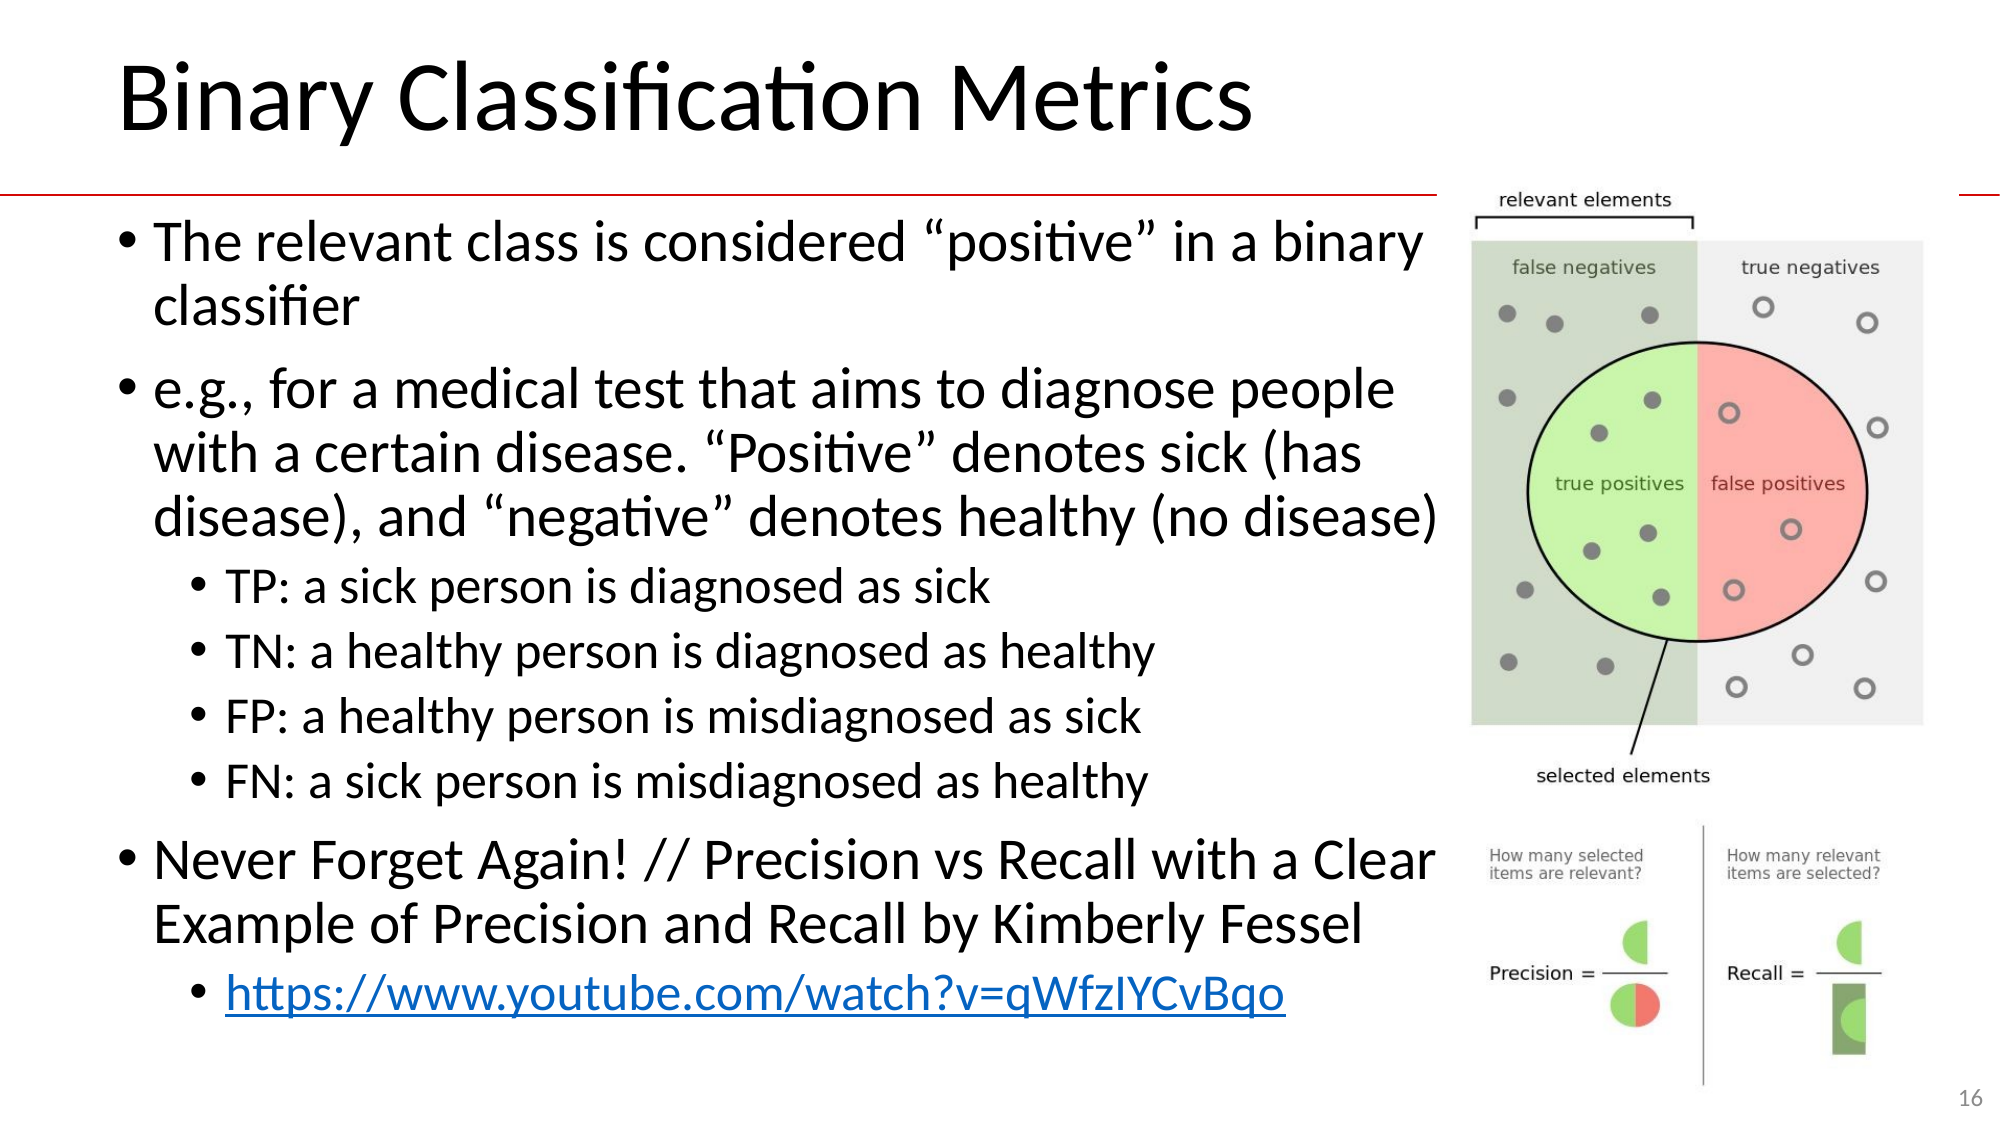

# Binary Classification Metrics

The relevant class is considered “positive” in a binary classifier
e.g., for a medical test that aims to diagnose people with a certain disease. “Positive” denotes sick (has disease), and “negative” denotes healthy (no disease)
TP: a sick person is diagnosed as sick
TN: a healthy person is diagnosed as healthy
FP: a healthy person is misdiagnosed as sick
FN: a sick person is misdiagnosed as healthy
Never Forget Again! // Precision vs Recall with a Clear Example of Precision and Recall by Kimberly Fessel
https://www.youtube.com/watch?v=qWfzIYCvBqo
16